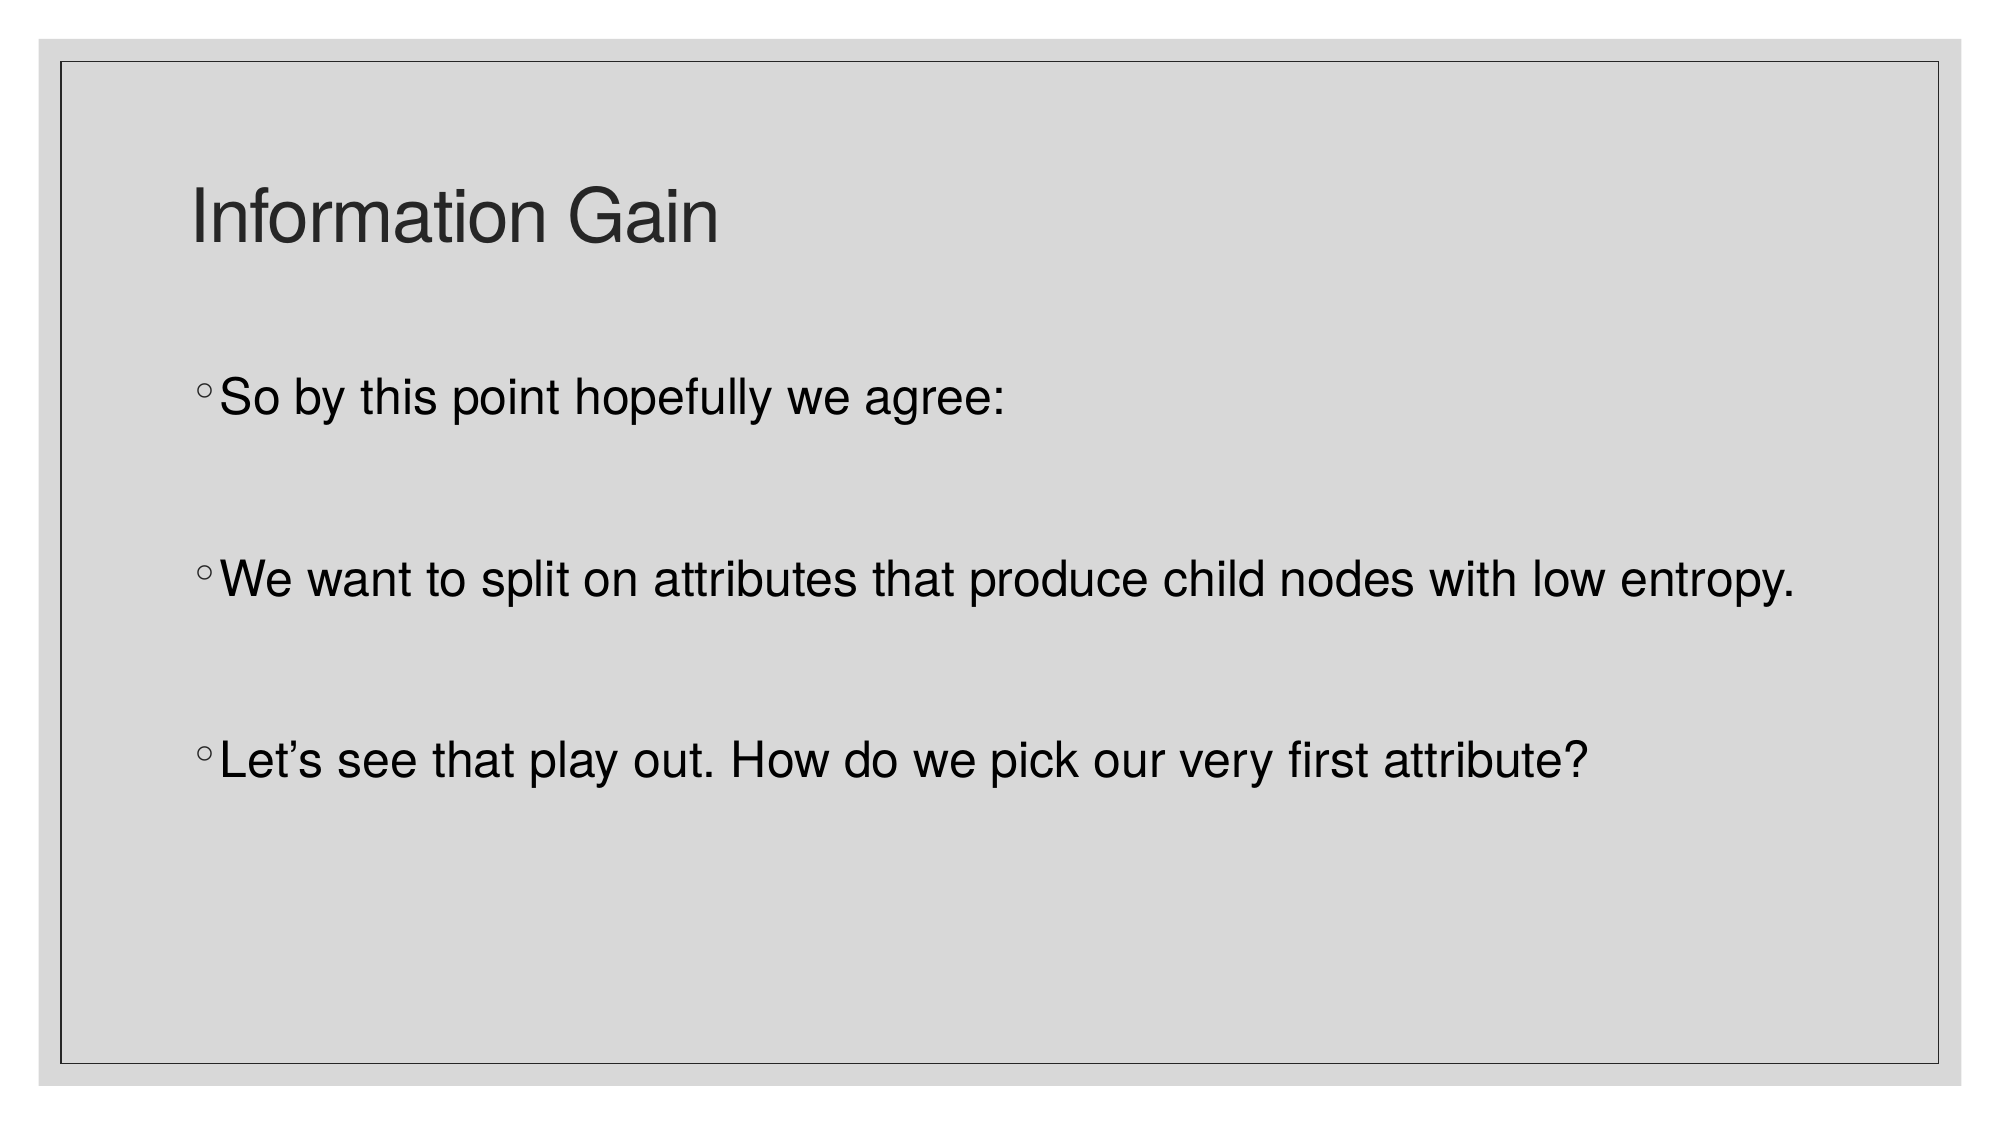

# Information Gain
So by this point hopefully we agree:

We want to split on attributes that produce child nodes with low entropy.

Let’s see that play out. How do we pick our very first attribute?